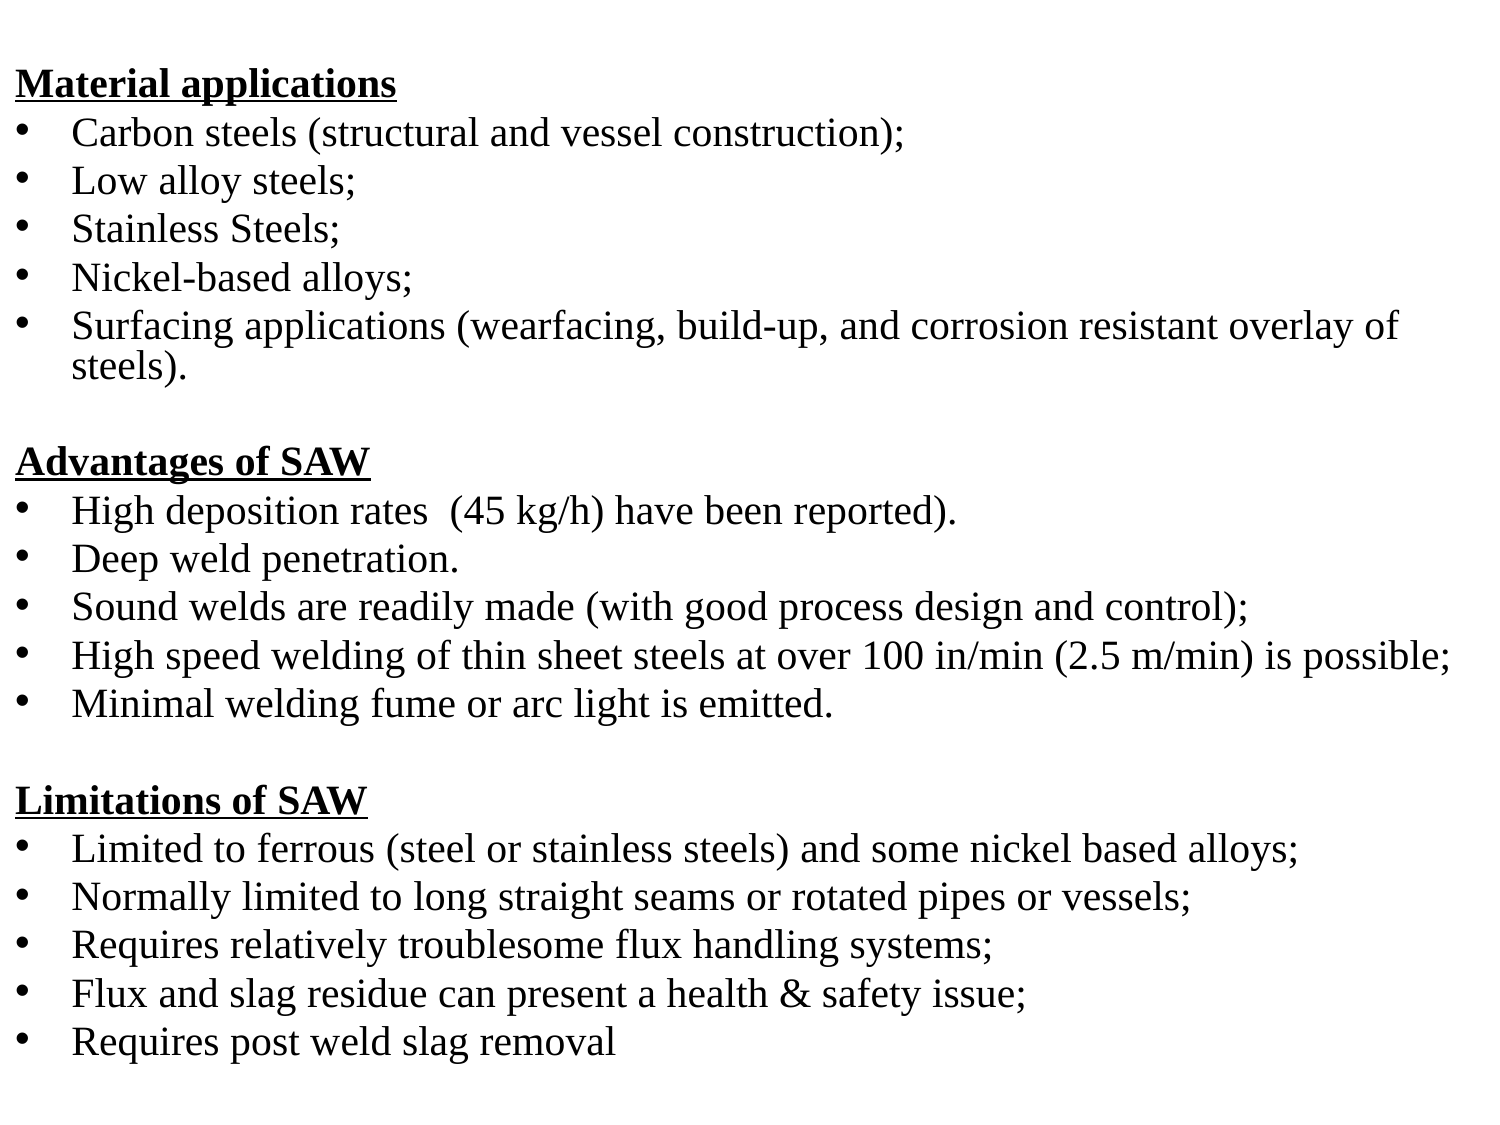

Material applications
Carbon steels (structural and vessel construction);
Low alloy steels;
Stainless Steels;
Nickel-based alloys;
Surfacing applications (wearfacing, build-up, and corrosion resistant overlay of steels).

Advantages of SAW
High deposition rates  (45 kg/h) have been reported).
Deep weld penetration.
Sound welds are readily made (with good process design and control);
High speed welding of thin sheet steels at over 100 in/min (2.5 m/min) is possible;
Minimal welding fume or arc light is emitted.

Limitations of SAW
Limited to ferrous (steel or stainless steels) and some nickel based alloys;
Normally limited to long straight seams or rotated pipes or vessels;
Requires relatively troublesome flux handling systems;
Flux and slag residue can present a health & safety issue;
Requires post weld slag removal